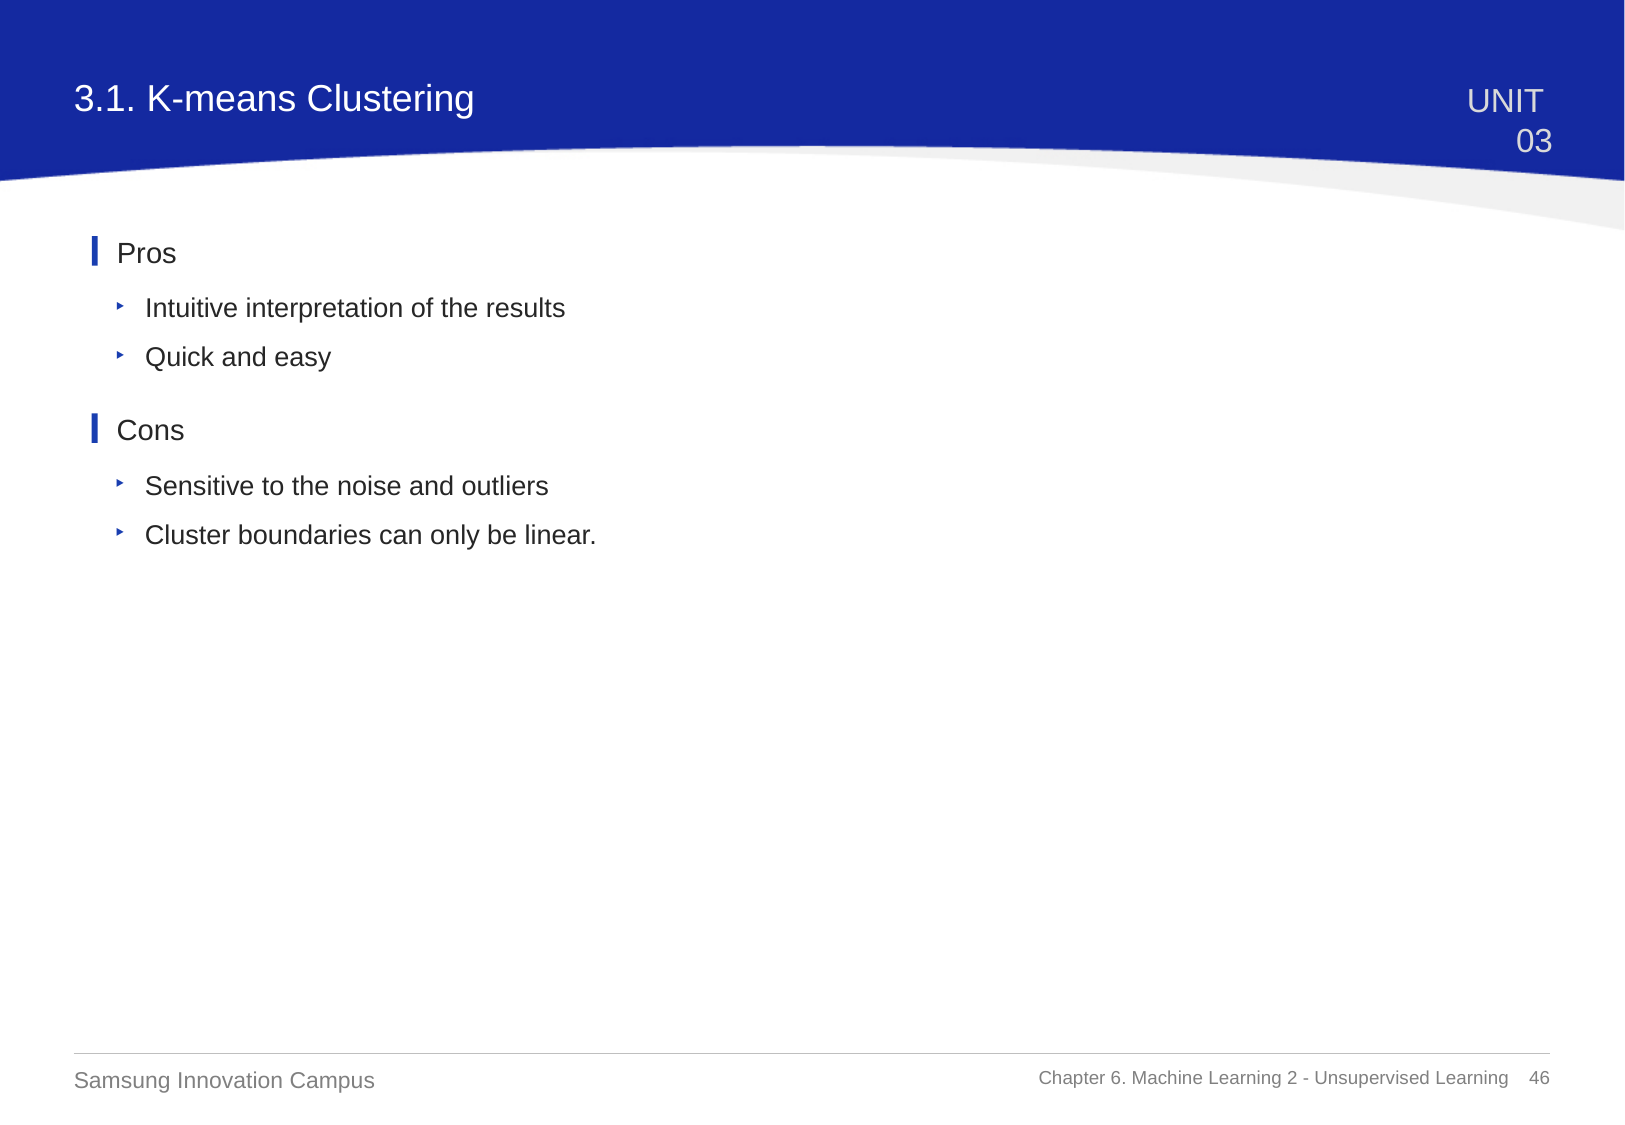

3.1. K-means Clustering
UNIT  03
Pros

Intuitive interpretation of the results
Quick and easy
Cons

Sensitive to the noise and outliers
Cluster boundaries can only be linear.